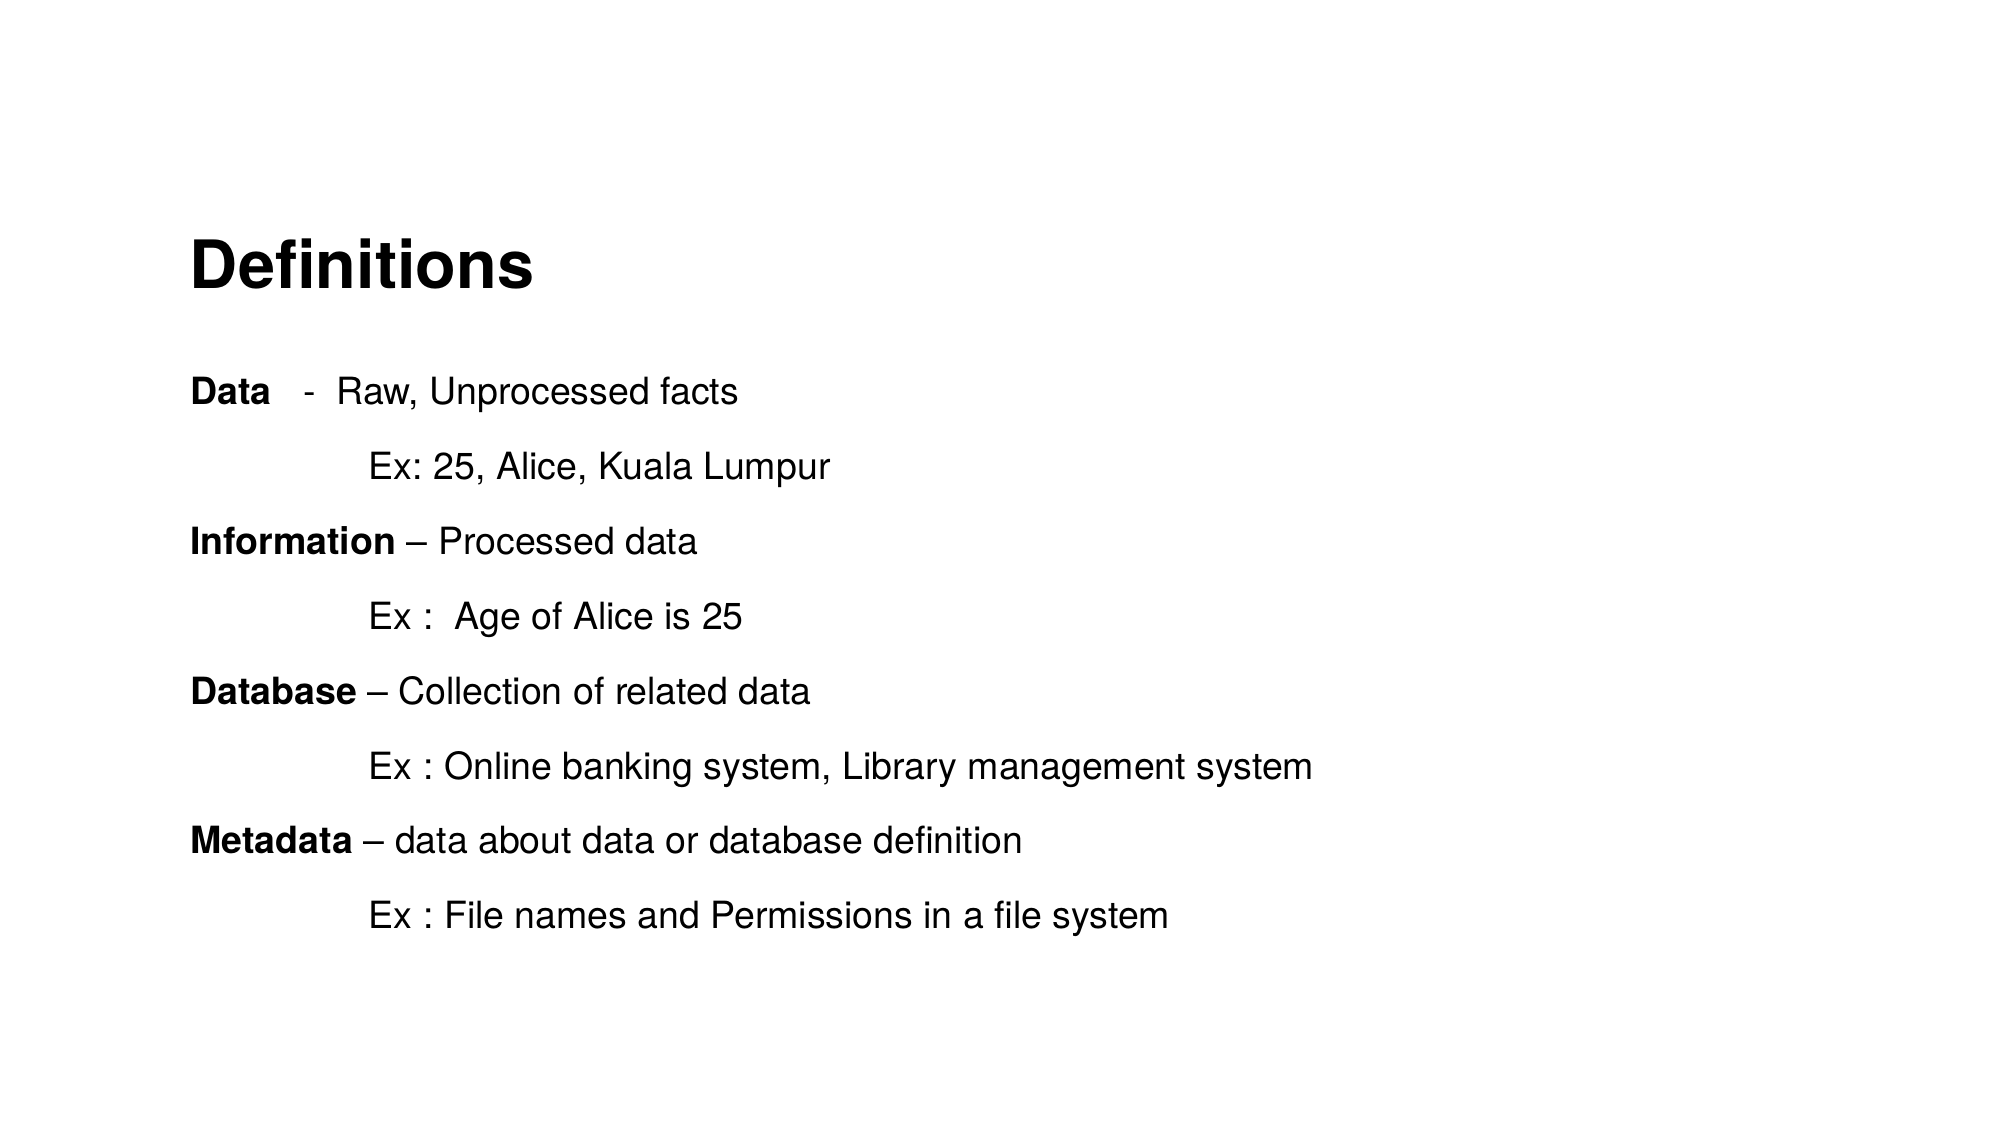

# Definitions
Data   -  Raw, Unprocessed facts
                 Ex: 25, Alice, Kuala Lumpur
Information – Processed data
                 Ex :  Age of Alice is 25
Database – Collection of related data
                 Ex : Online banking system, Library management system
Metadata – data about data or database definition
                 Ex : File names and Permissions in a file system